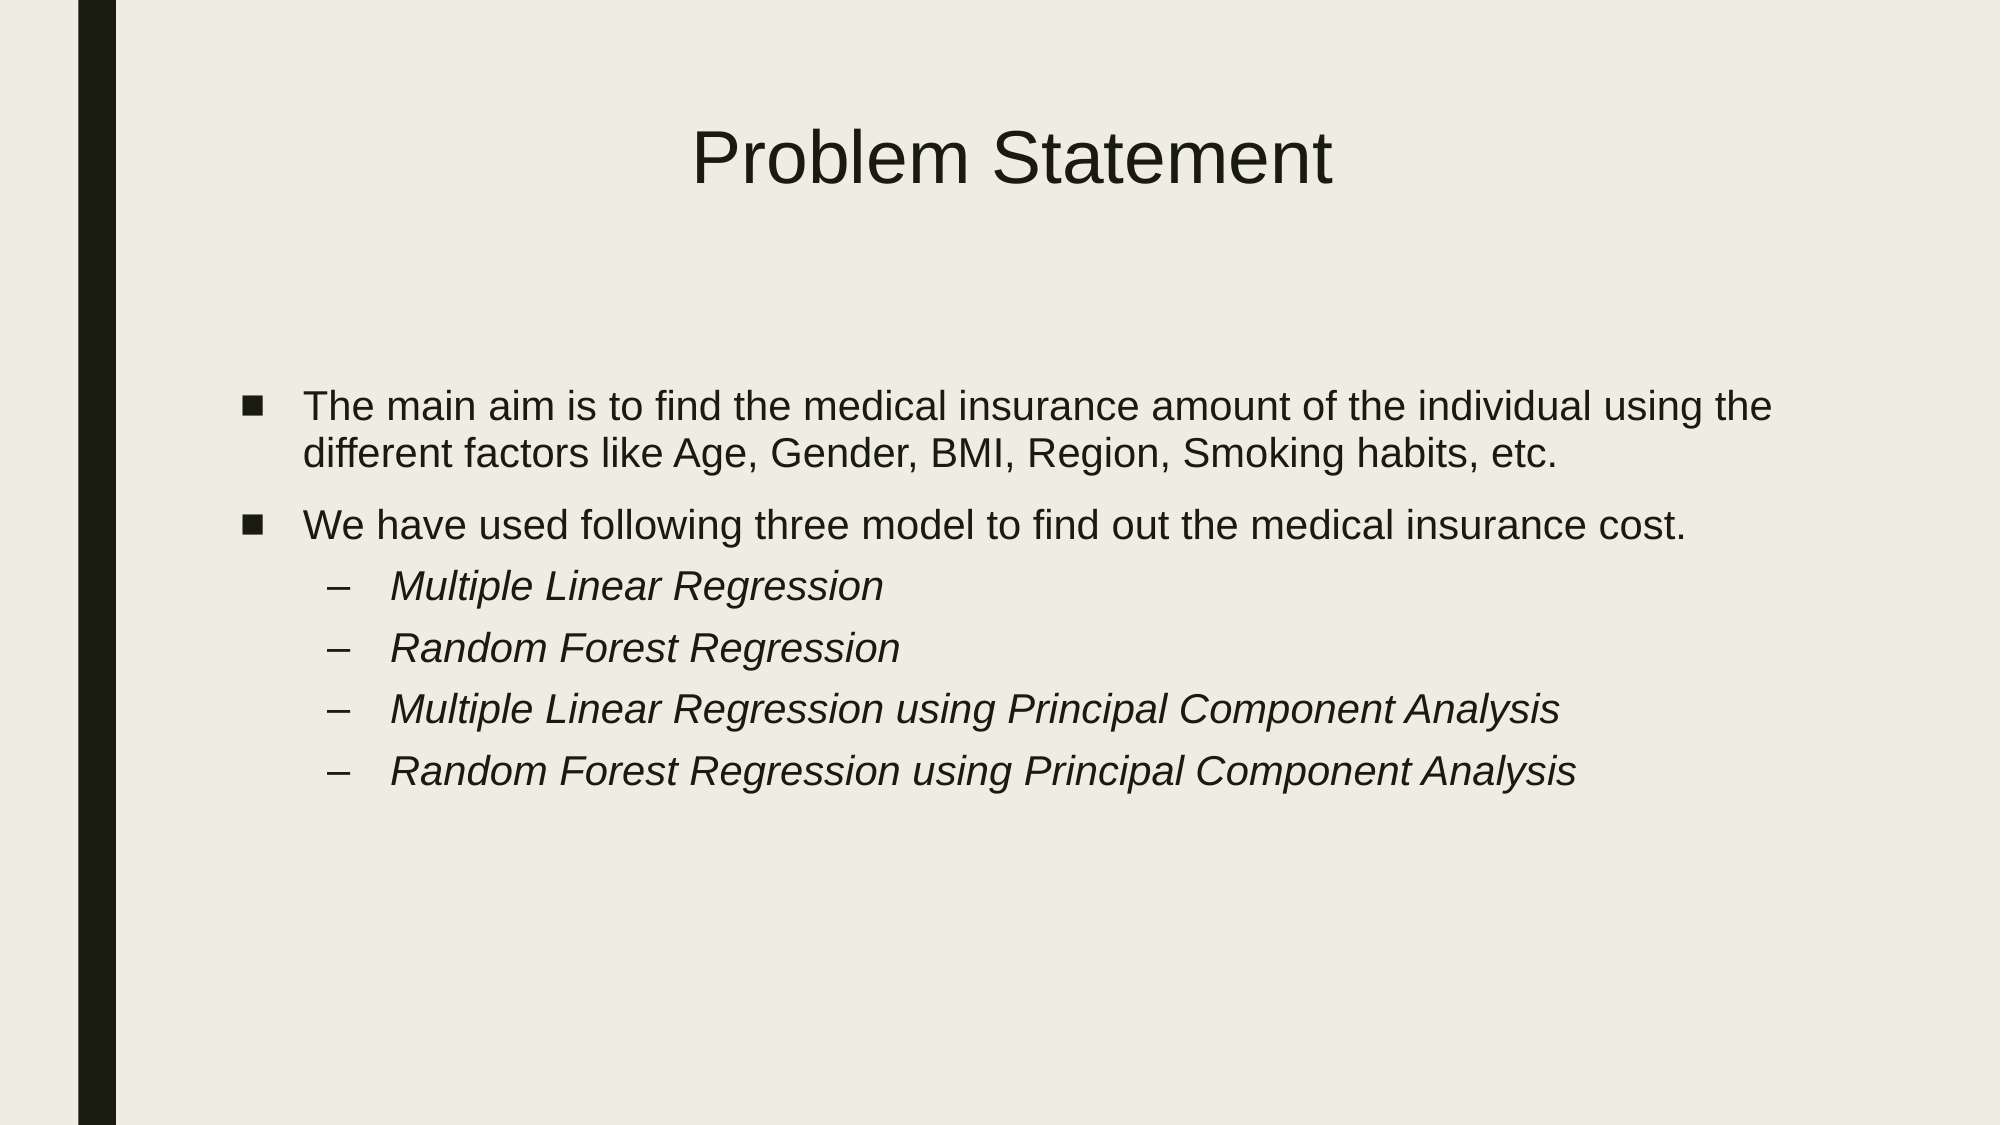

# Problem Statement
The main aim is to find the medical insurance amount of the individual using the different factors like Age, Gender, BMI, Region, Smoking habits, etc.
We have used following three model to find out the medical insurance cost.
Multiple Linear Regression
Random Forest Regression
Multiple Linear Regression using Principal Component Analysis
Random Forest Regression using Principal Component Analysis